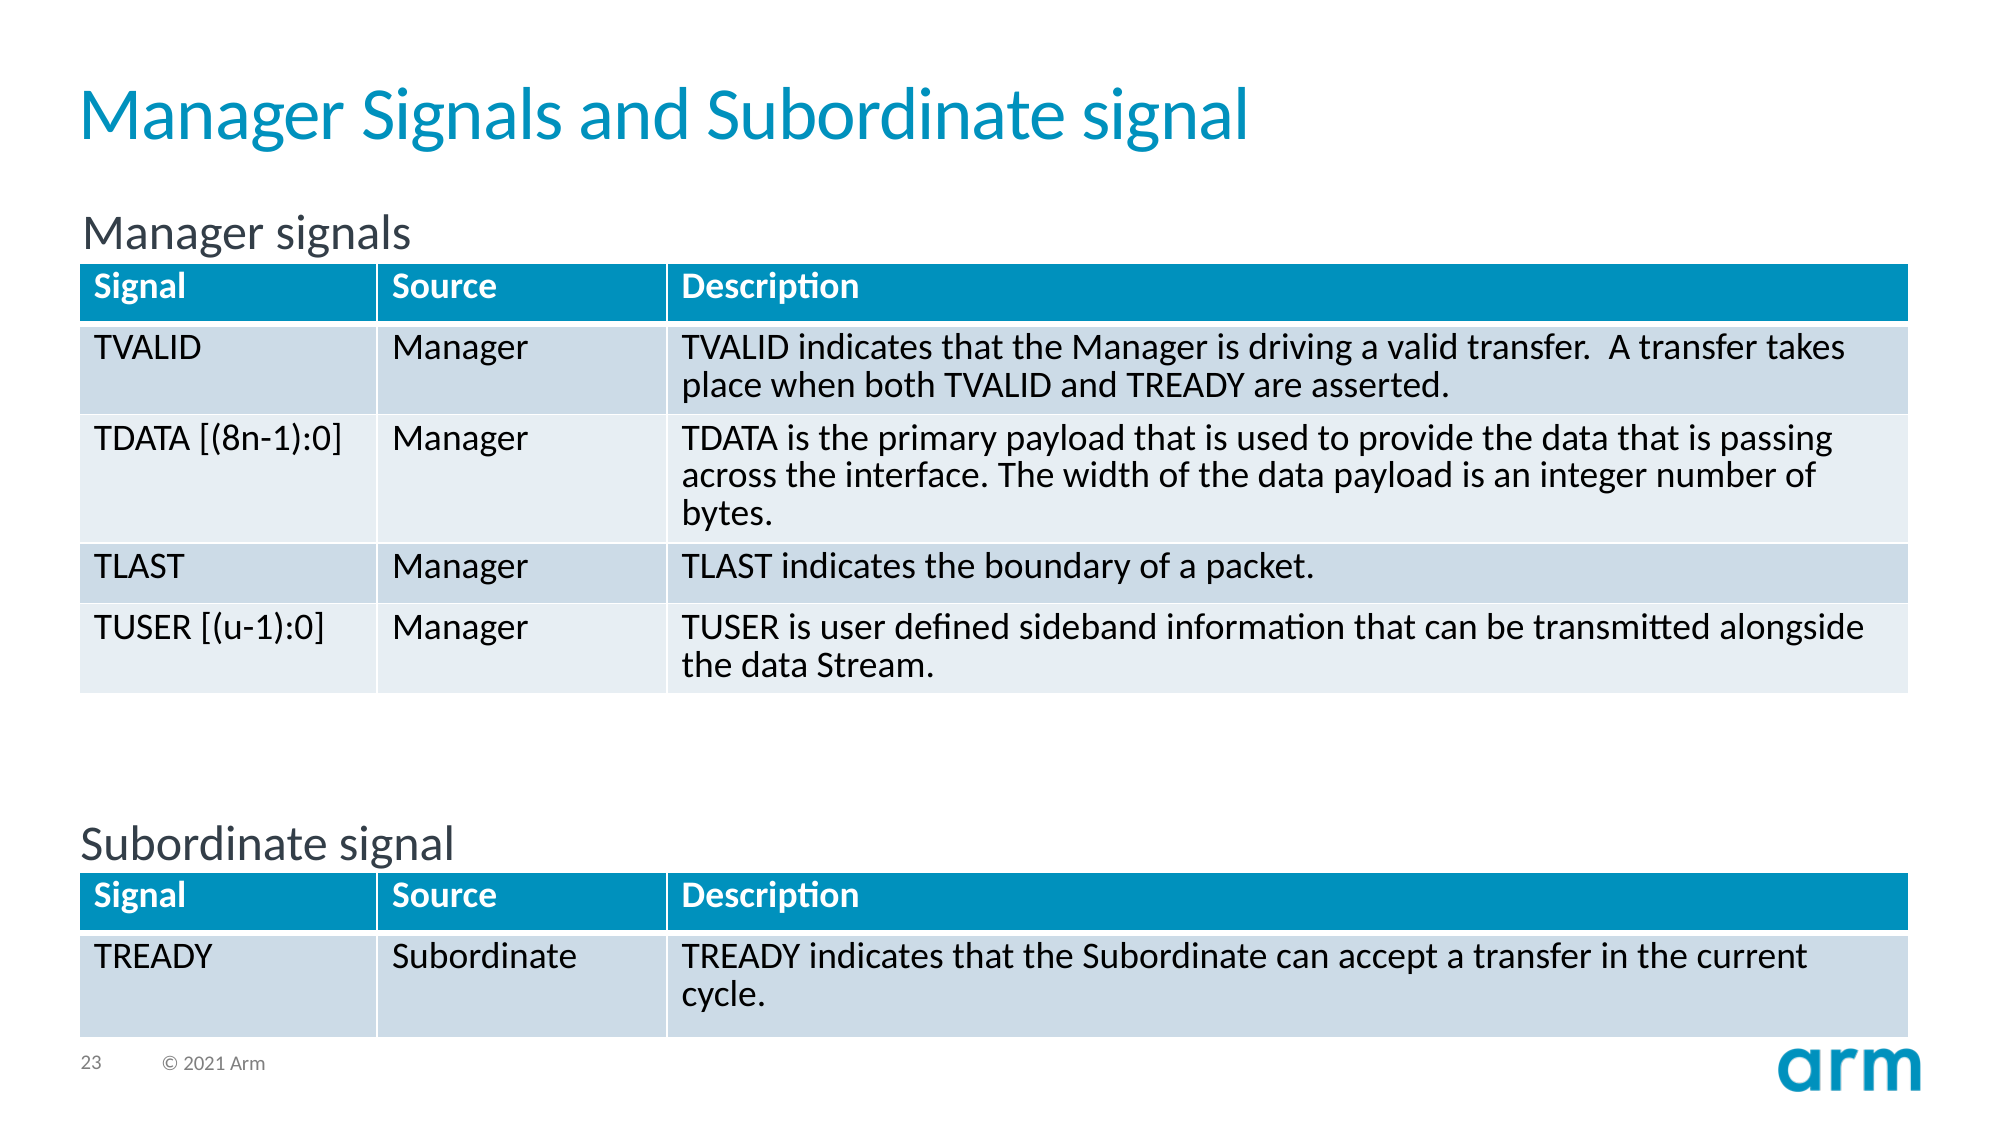

# Manager Signals and Subordinate signal
Manager signals
| Signal | Source | Description |
| --- | --- | --- |
| TVALID | Manager | TVALID indicates that the Manager is driving a valid transfer. A transfer takes place when both TVALID and TREADY are asserted. |
| TDATA [(8n-1):0] | Manager | TDATA is the primary payload that is used to provide the data that is passing across the interface. The width of the data payload is an integer number of bytes. |
| TLAST | Manager | TLAST indicates the boundary of a packet. |
| TUSER [(u-1):0] | Manager | TUSER is user defined sideband information that can be transmitted alongside the data Stream. |
Subordinate signal
| Signal | Source | Description |
| --- | --- | --- |
| TREADY | Subordinate | TREADY indicates that the Subordinate can accept a transfer in the current cycle. |